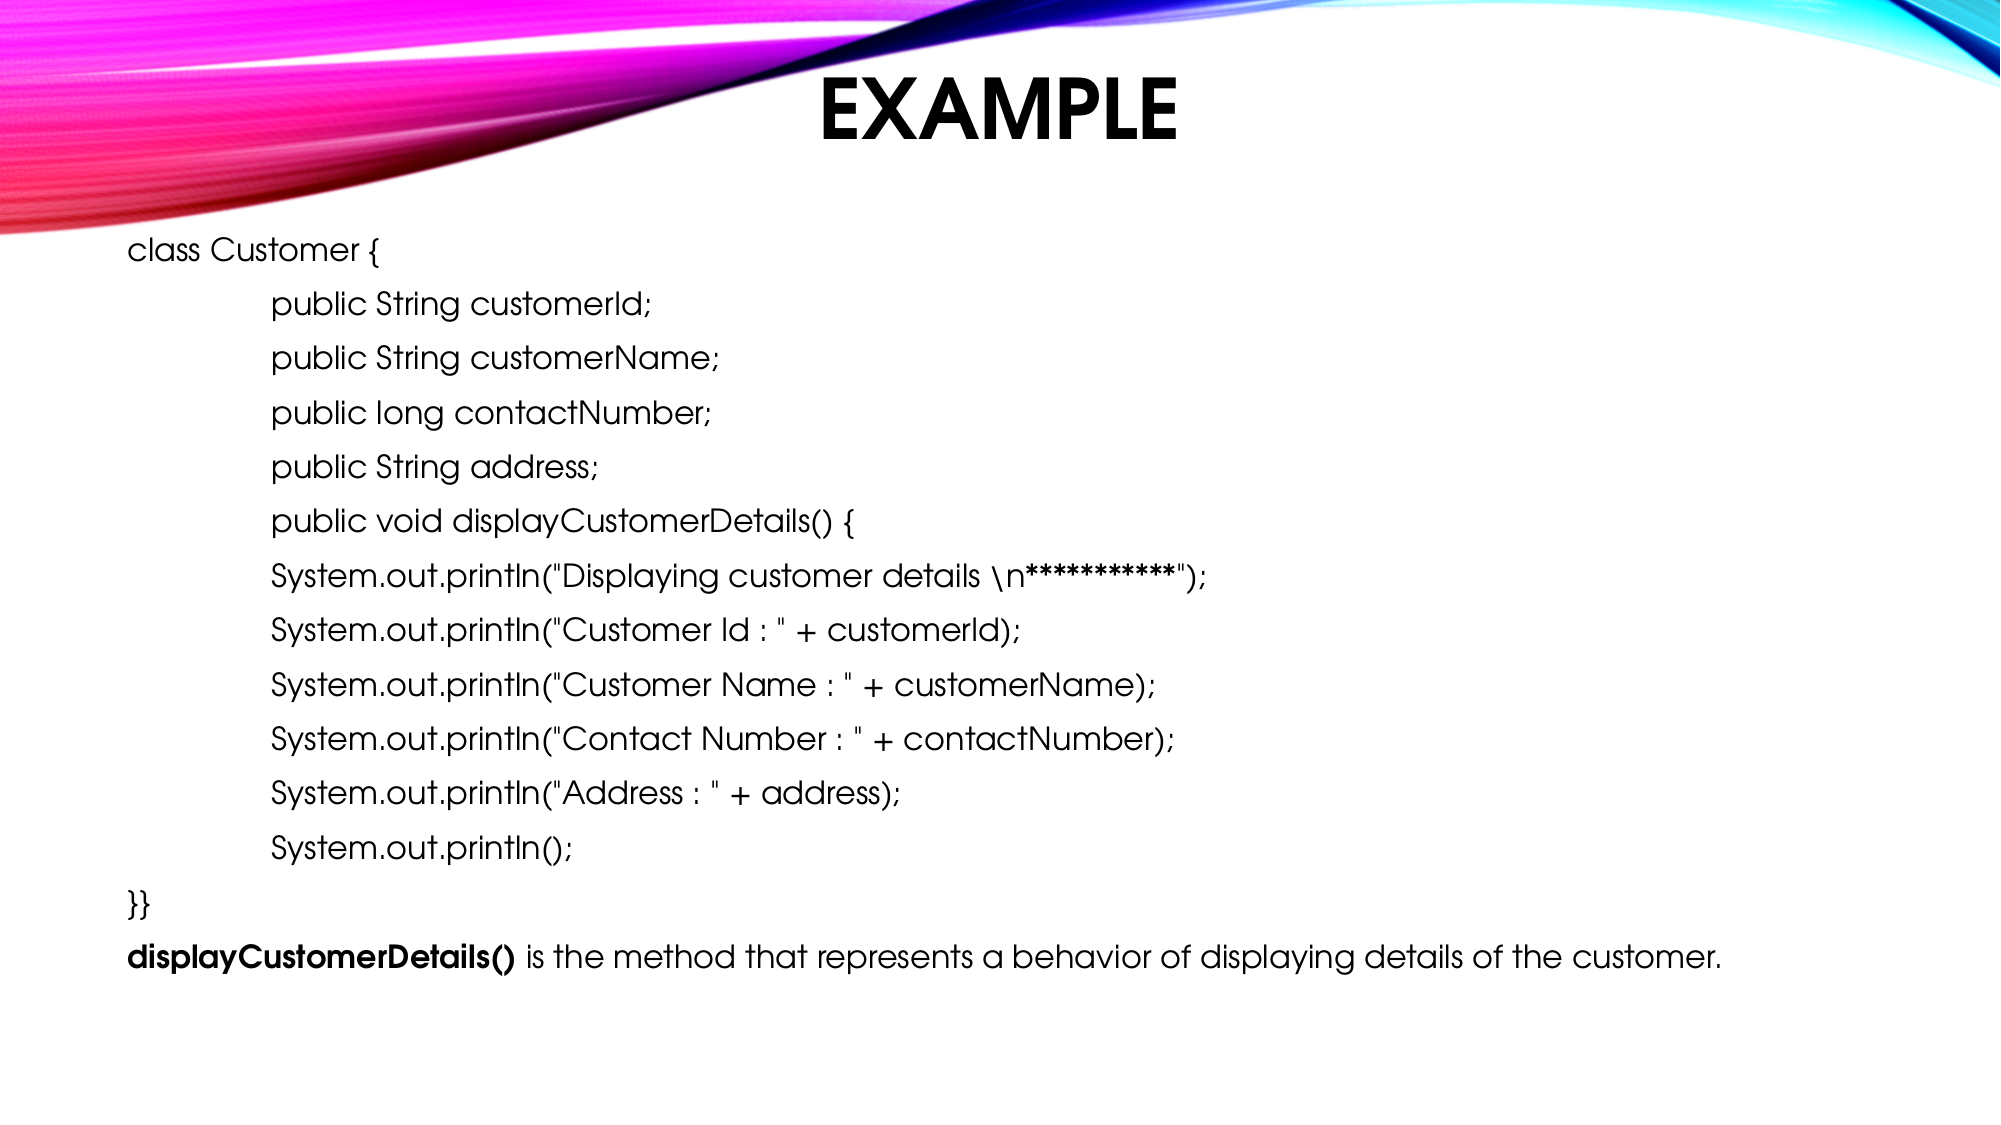

# EXAMPLE

class Customer {
	public String customerId;
	public String customerName;
	public long contactNumber;
	public String address;
	public void displayCustomerDetails() {
		System.out.println("Displaying customer details \n***********");
		System.out.println("Customer Id : " + customerId);
		System.out.println("Customer Name : " + customerName);
		System.out.println("Contact Number : " + contactNumber);
		System.out.println("Address : " + address);
		System.out.println();
}}
displayCustomerDetails() is the method that represents a behavior of displaying details of the customer.